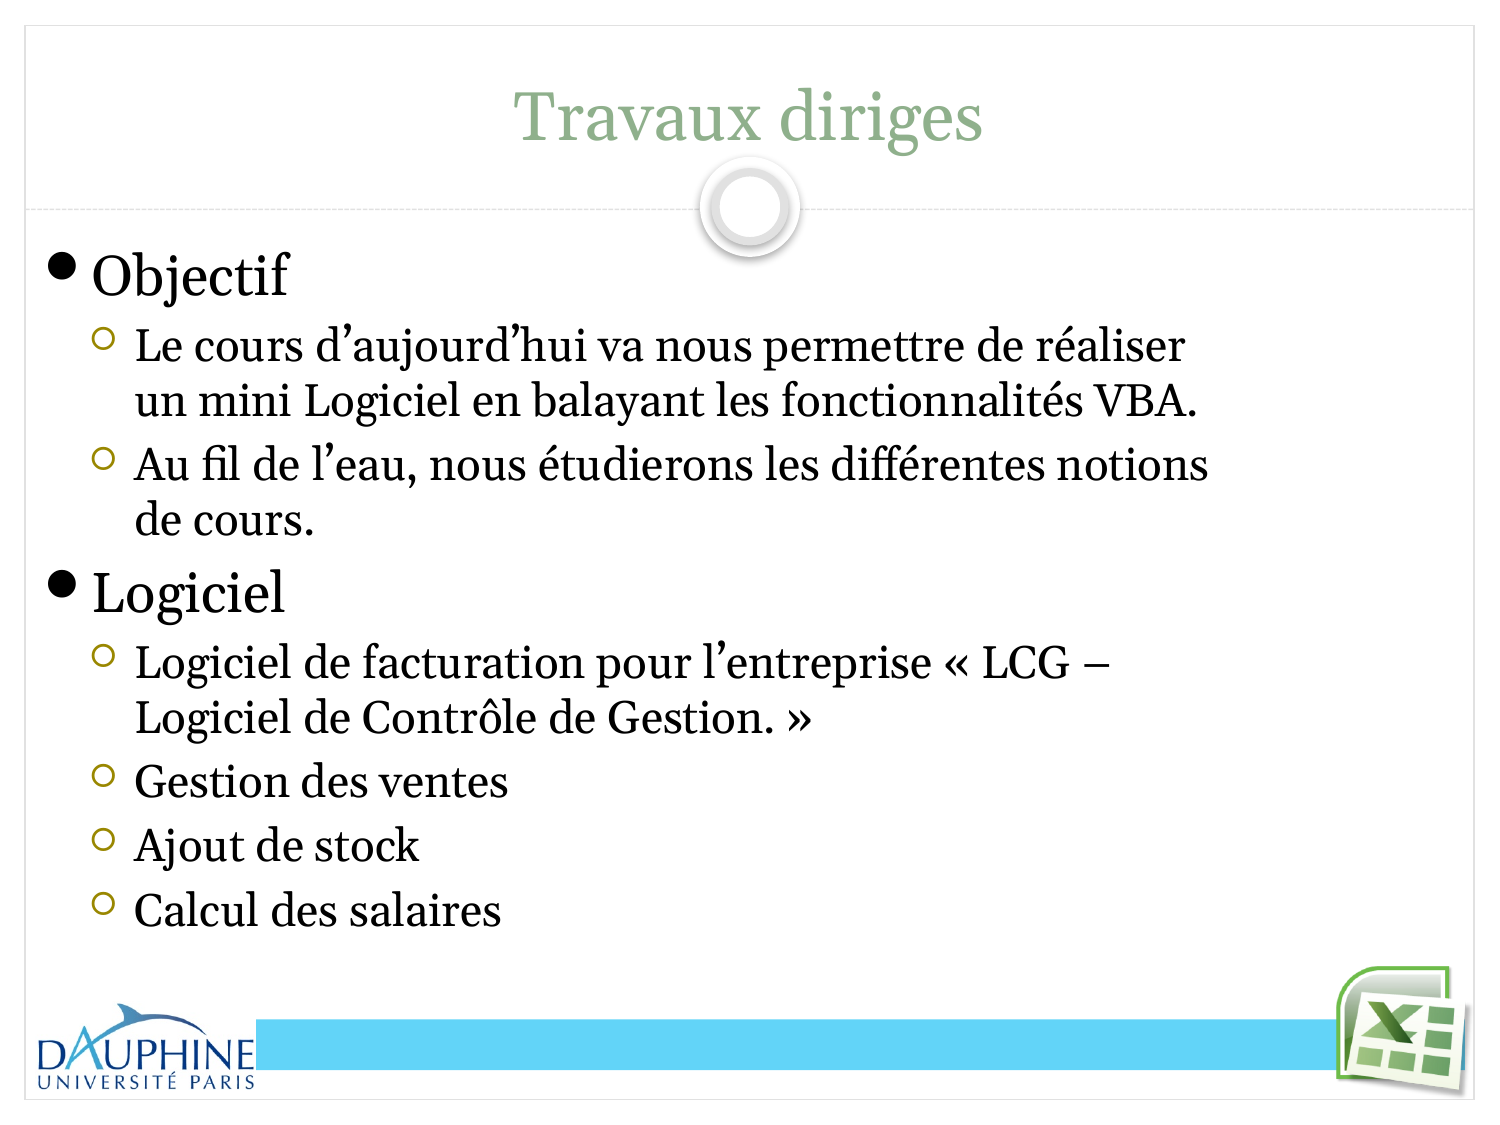

# Travaux diriges
Objectif
Le cours d’aujourd’hui va nous permettre de réaliser un mini Logiciel en balayant les fonctionnalités VBA.
Au fil de l’eau, nous étudierons les différentes notions de cours.
Logiciel
Logiciel de facturation pour l’entreprise « LCG – Logiciel de Contrôle de Gestion. »
Gestion des ventes
Ajout de stock
Calcul des salaires